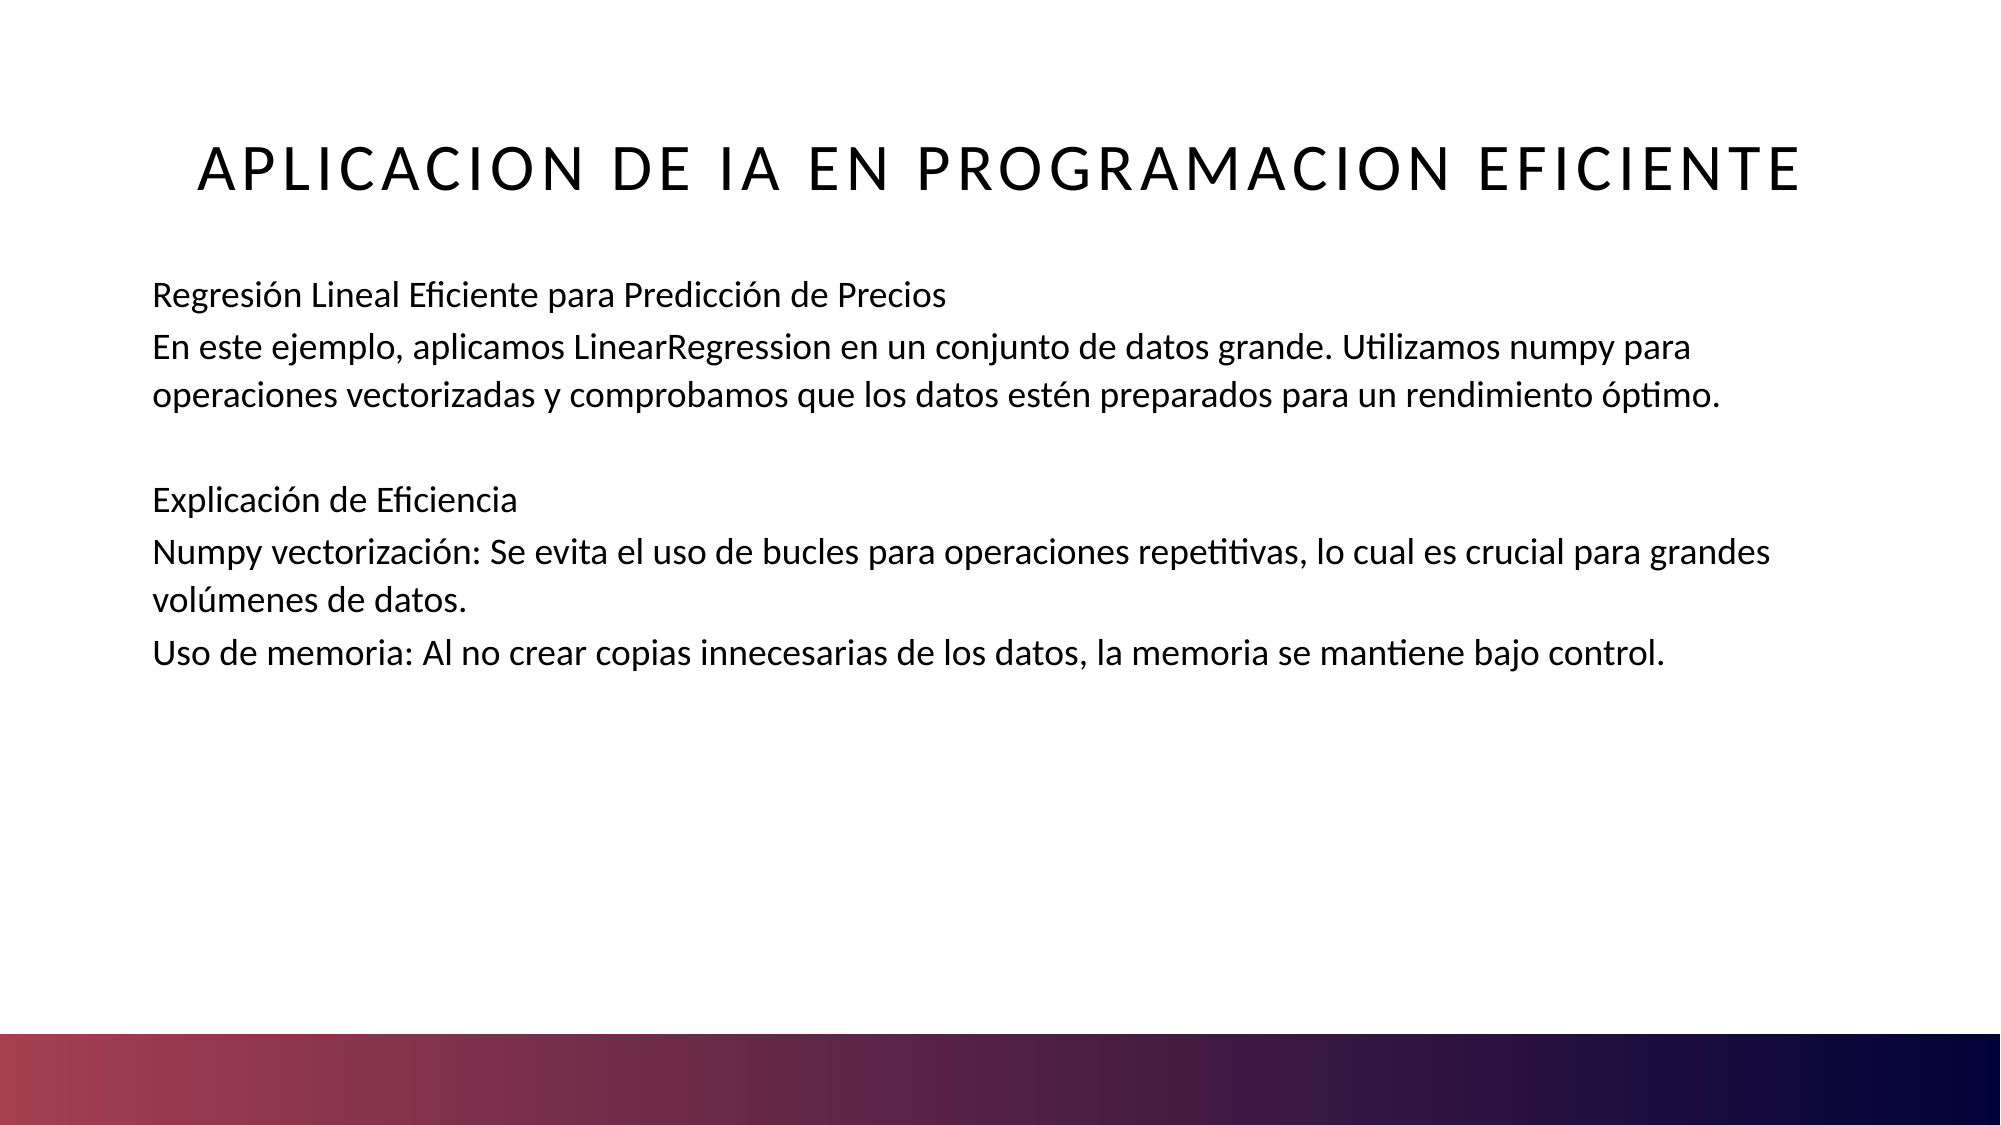

# Aplicacion de IA en programacion eficiente
Regresión Lineal Eficiente para Predicción de Precios
En este ejemplo, aplicamos LinearRegression en un conjunto de datos grande. Utilizamos numpy para operaciones vectorizadas y comprobamos que los datos estén preparados para un rendimiento óptimo.

Explicación de Eficiencia
Numpy vectorización: Se evita el uso de bucles para operaciones repetitivas, lo cual es crucial para grandes volúmenes de datos.
Uso de memoria: Al no crear copias innecesarias de los datos, la memoria se mantiene bajo control.